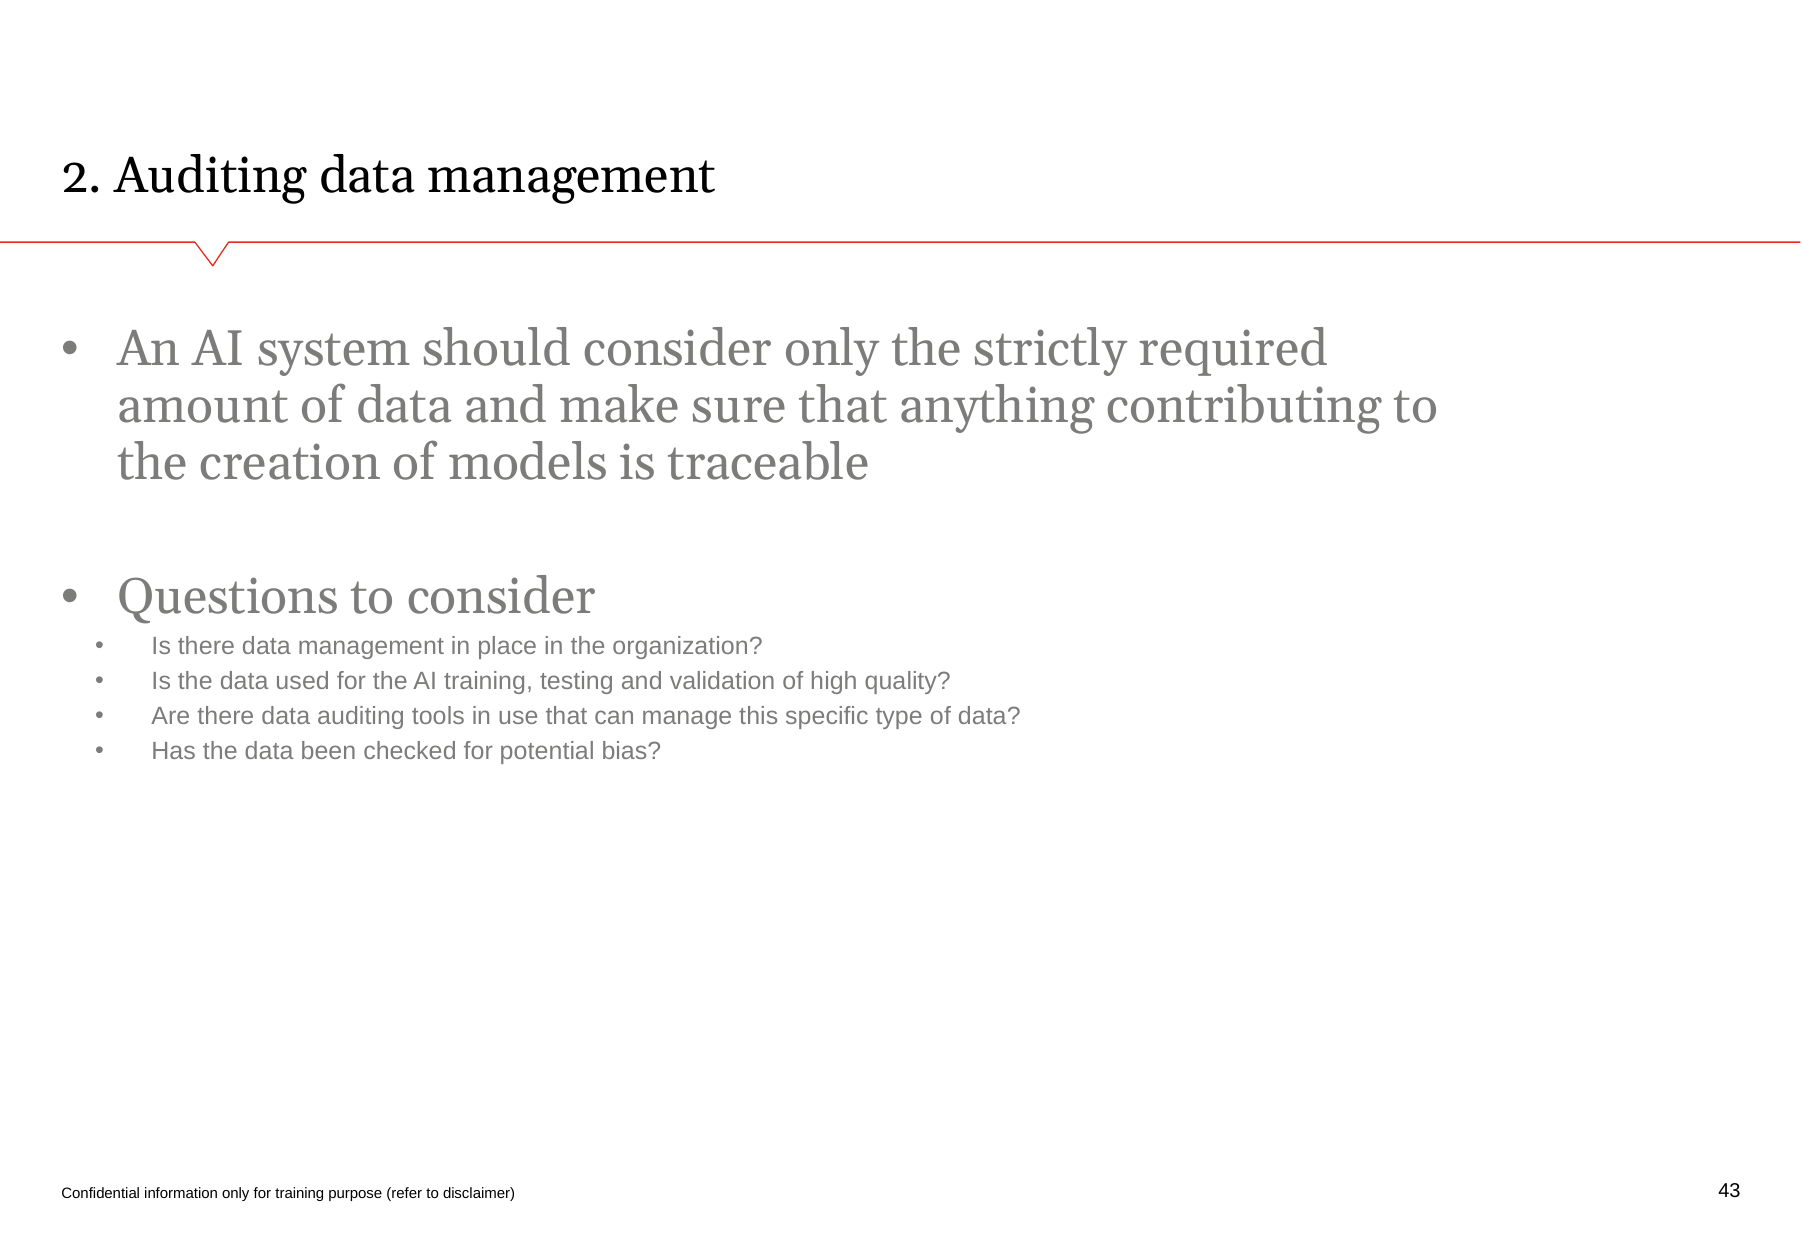

# 2. Auditing data management
An AI system should consider only the strictly required amount of data and make sure that anything contributing to the creation of models is traceable

Questions to consider
Is there data management in place in the organization?
Is the data used for the AI training, testing and validation of high quality?
Are there data auditing tools in use that can manage this specific type of data?
Has the data been checked for potential bias?

43